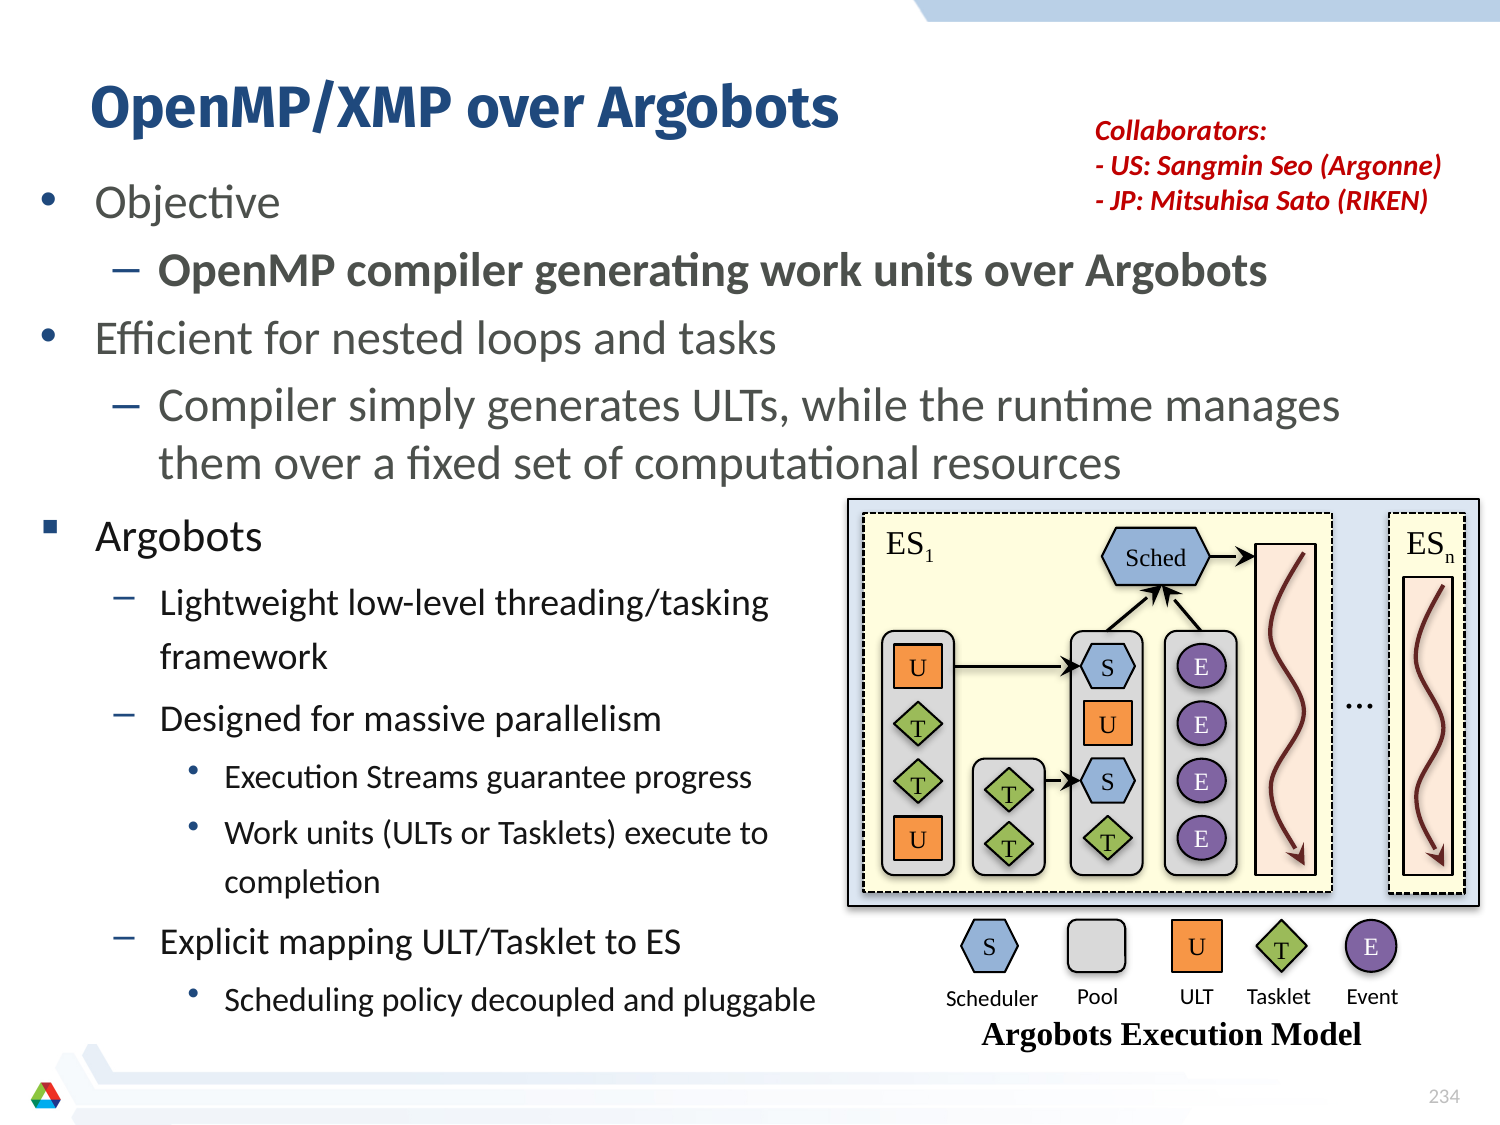

# OpenMP/XMP over Argobots
Collaborators:
- US: Sangmin Seo (Argonne)
- JP: Mitsuhisa Sato (RIKEN)
Objective
OpenMP compiler generating work units over Argobots
Efficient for nested loops and tasks
Compiler simply generates ULTs, while the runtime manages them over a fixed set of computational resources
Argobots
Lightweight low-level threading/tasking framework
Designed for massive parallelism
Execution Streams guarantee progress
Work units (ULTs or Tasklets) execute to completion
Explicit mapping ULT/Tasklet to ES
Scheduling policy decoupled and pluggable

ES1
ESn
Sched

S
E
U
...
E
U
T
S
E

T
T
T
E
U
T
Argobots Execution Model

S
T
U
E
Pool
ULT
Tasklet
Event
Scheduler
234